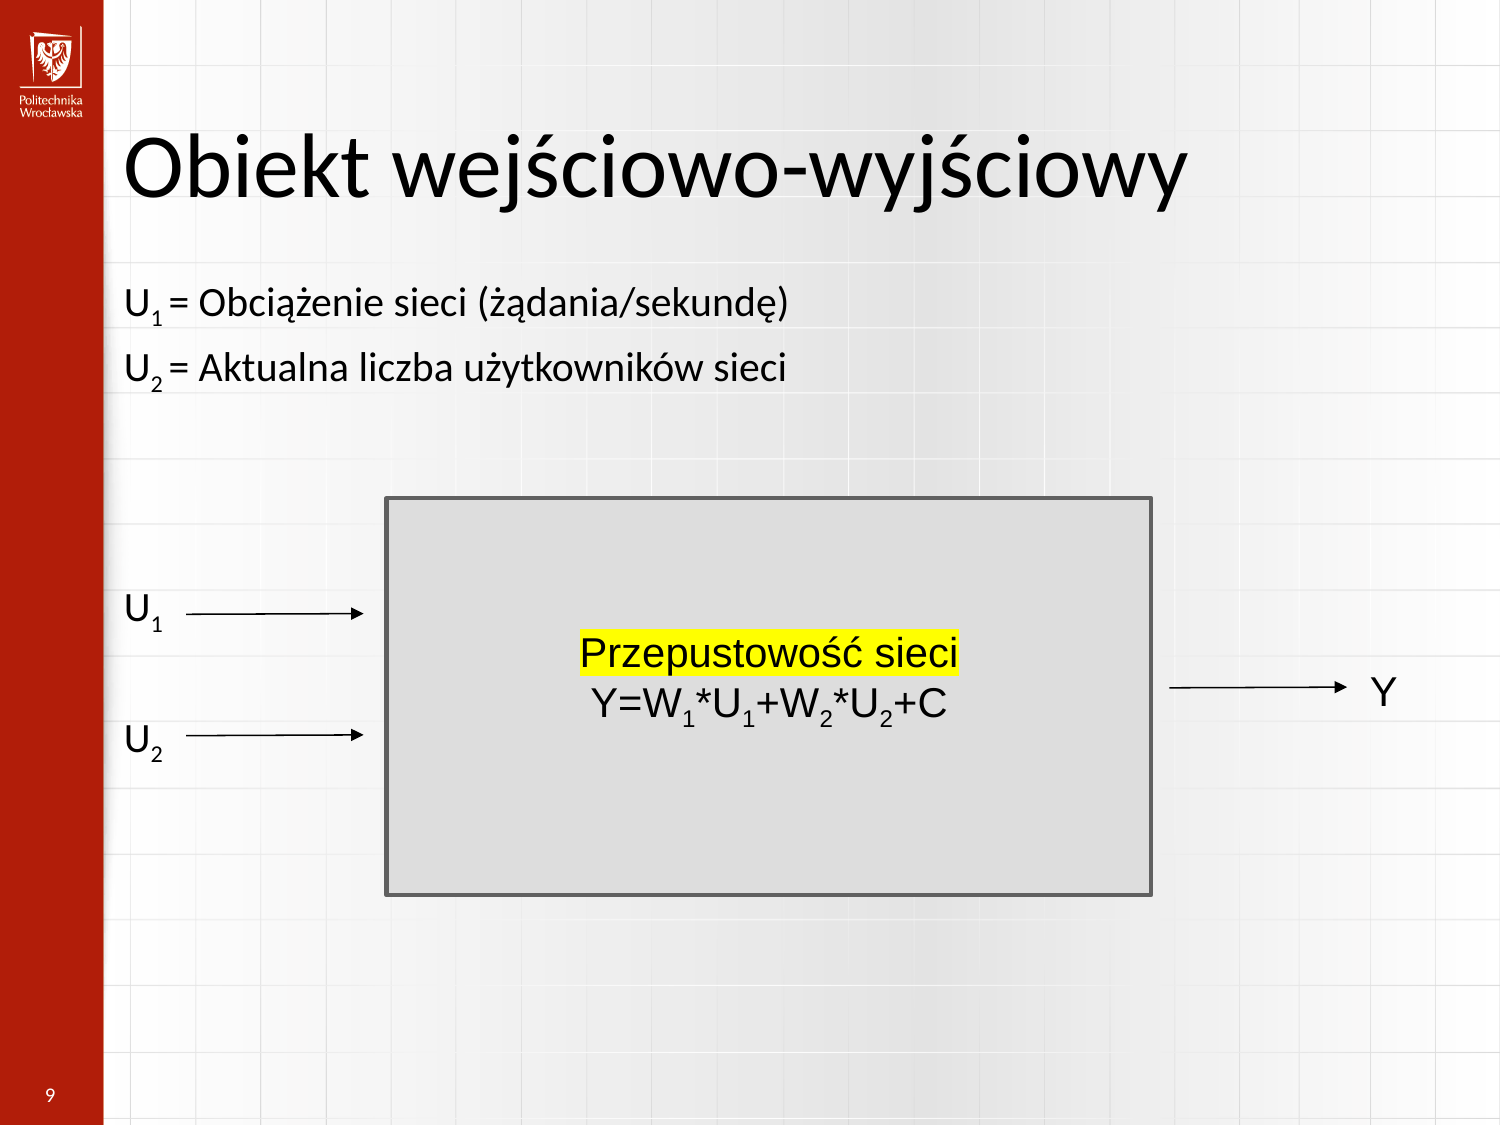

Obiekt wejściowo-wyjściowy
U1 = Obciążenie sieci (żądania/sekundę)
U2 = Aktualna liczba użytkowników sieci

U1

U2

Y = Przepustowość sieci w danej chwili

Przepustowość sieci
Y=W1*U1+W2*U2+C
Y